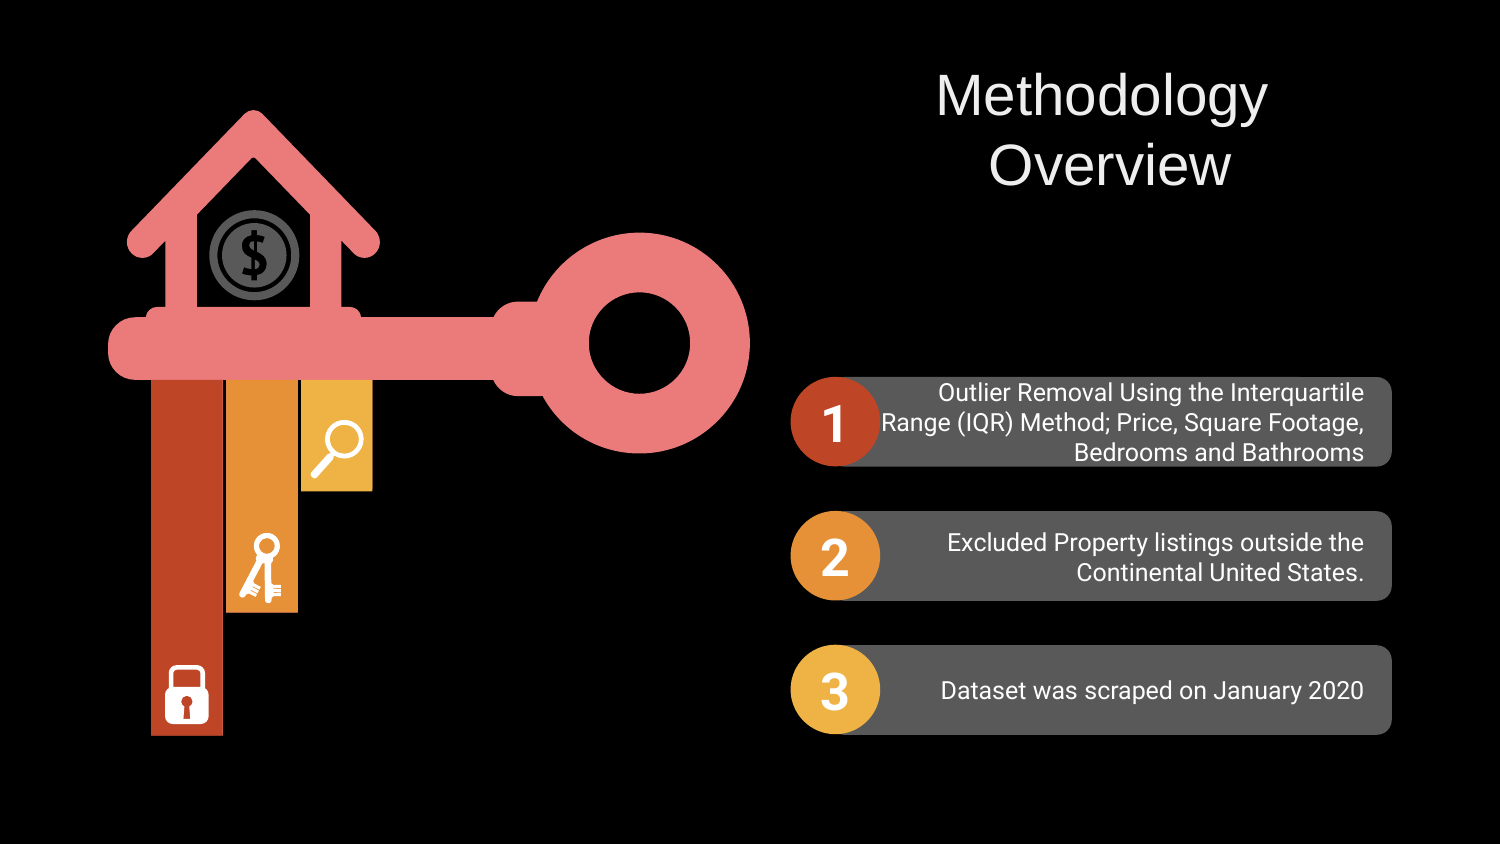

# Methodology  Overview

1
Outlier Removal Using the Interquartile Range (IQR) Method; Price, Square Footage, Bedrooms and Bathrooms

2
Excluded Property listings outside the Continental United States.

3
Dataset was scraped on January 2020